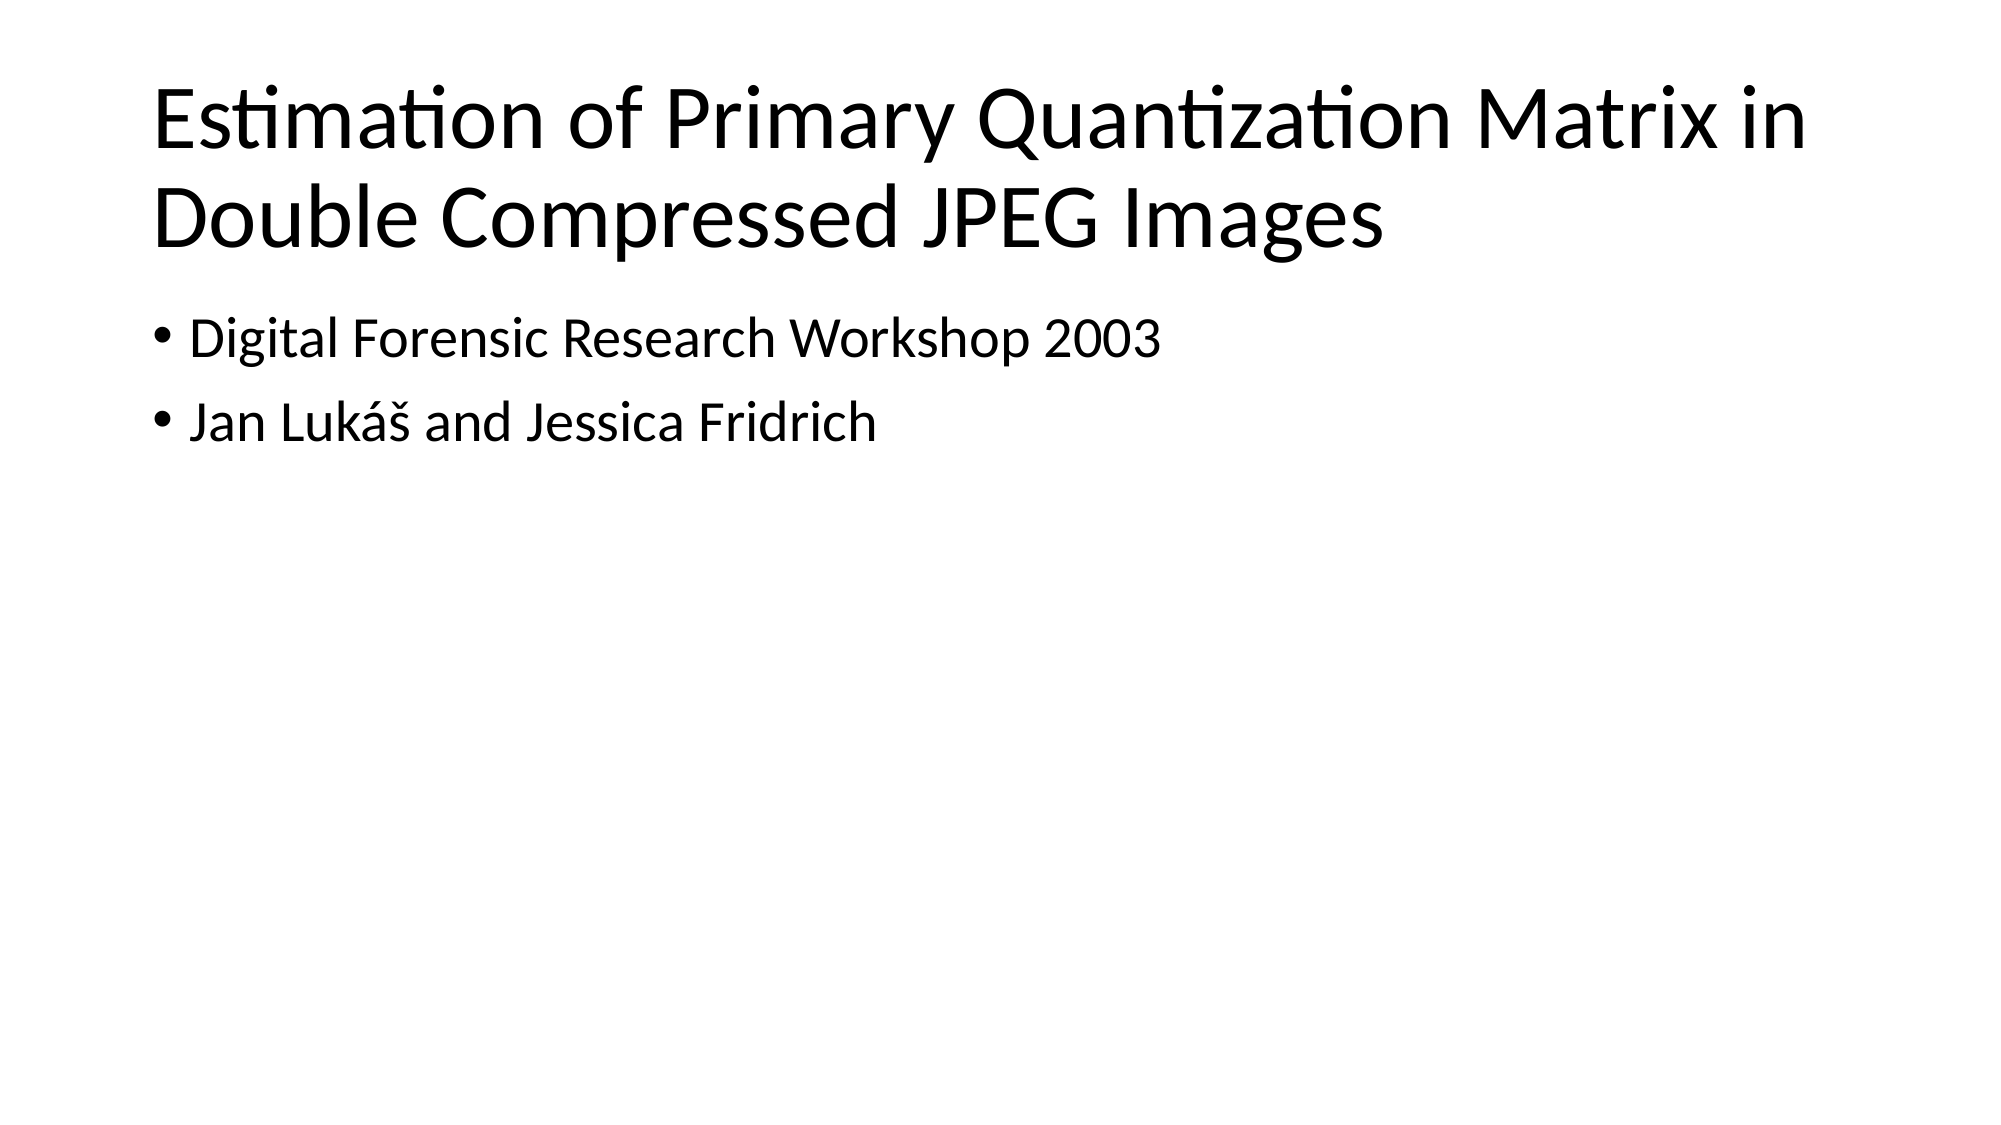

# Estimation of Primary Quantization Matrix in Double Compressed JPEG Images
Digital Forensic Research Workshop 2003
Jan Lukáš and Jessica Fridrich